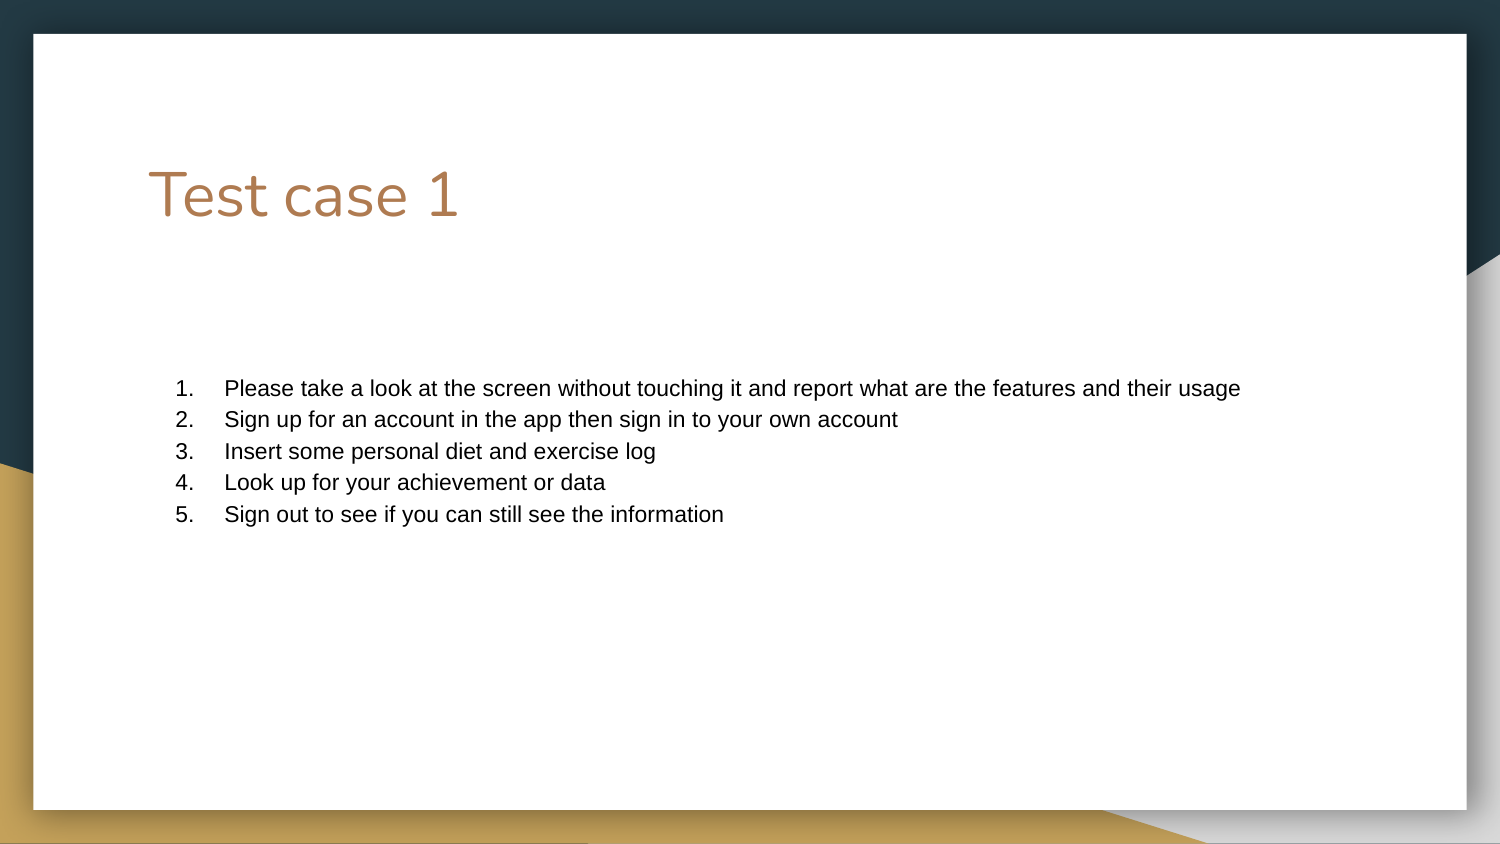

# Test case 1

Please take a look at the screen without touching it and report what are the features and their usage
Sign up for an account in the app then sign in to your own account
Insert some personal diet and exercise log
Look up for your achievement or data
Sign out to see if you can still see the information